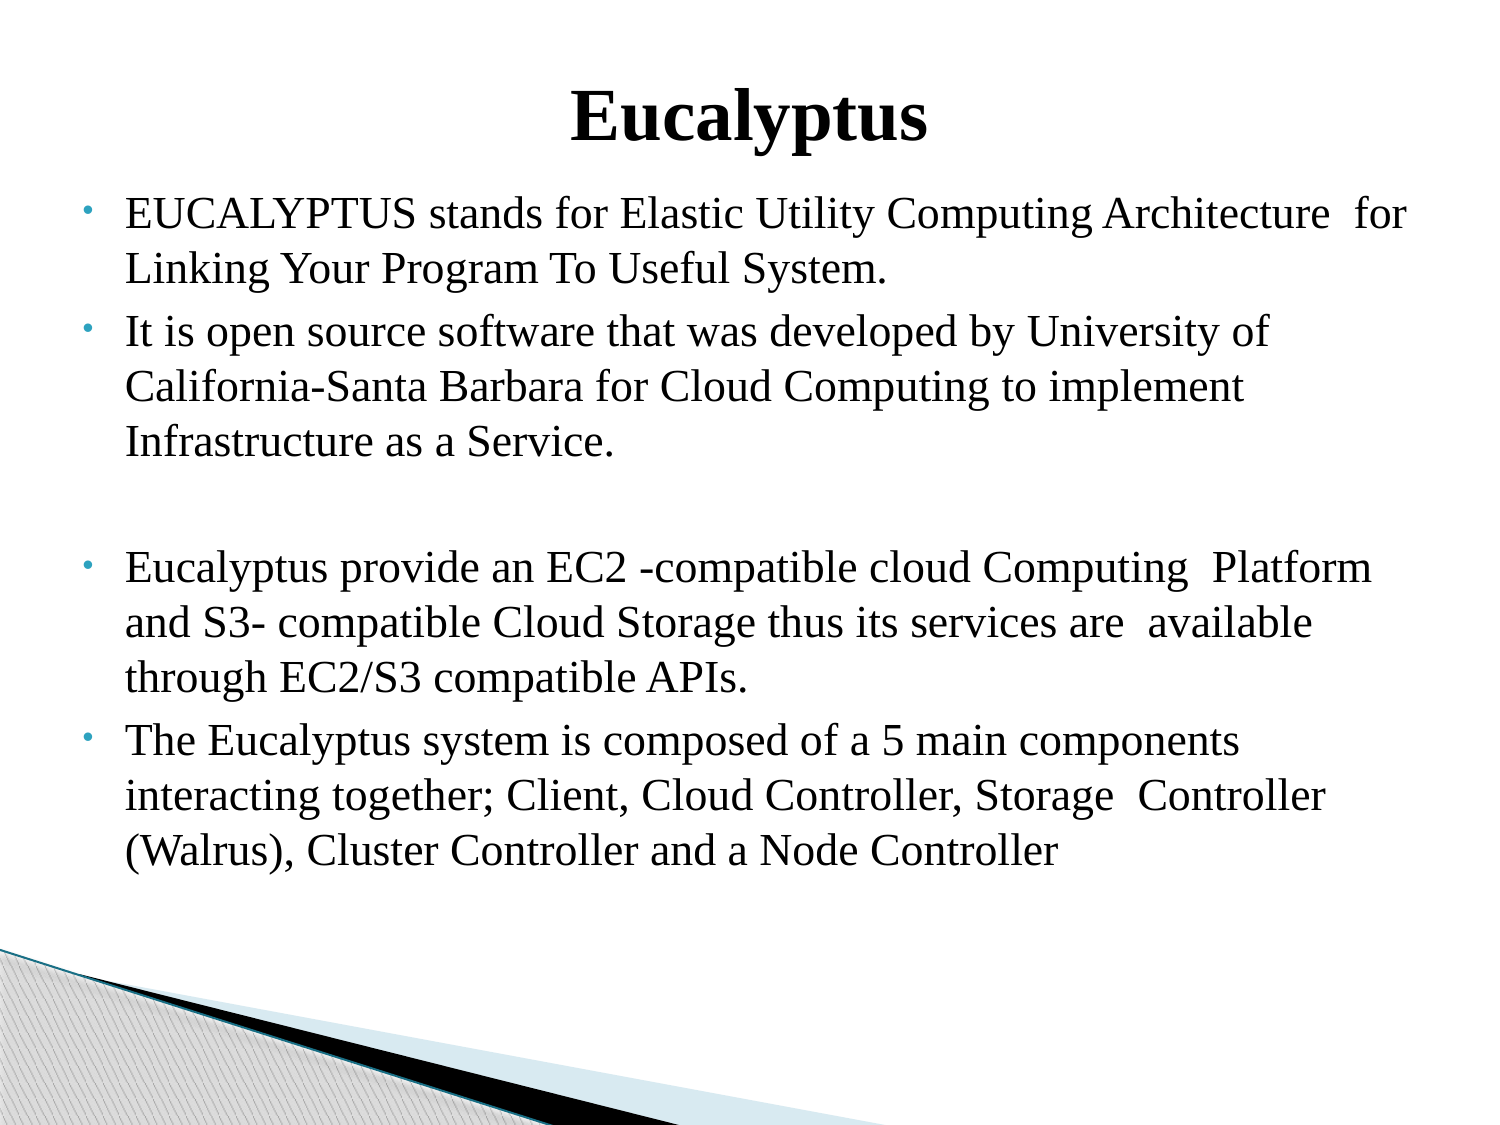

# Eucalyptus
EUCALYPTUS stands for Elastic Utility Computing Architecture  for Linking Your Program To Useful System.
It is open source software that was developed by University of  California-Santa Barbara for Cloud Computing to implement  Infrastructure as a Service.

Eucalyptus provide an EC2 -compatible cloud Computing  Platform and S3- compatible Cloud Storage thus its services are  available through EC2/S3 compatible APIs.
The Eucalyptus system is composed of a 5 main components  interacting together; Client, Cloud Controller, Storage  Controller (Walrus), Cluster Controller and a Node Controller